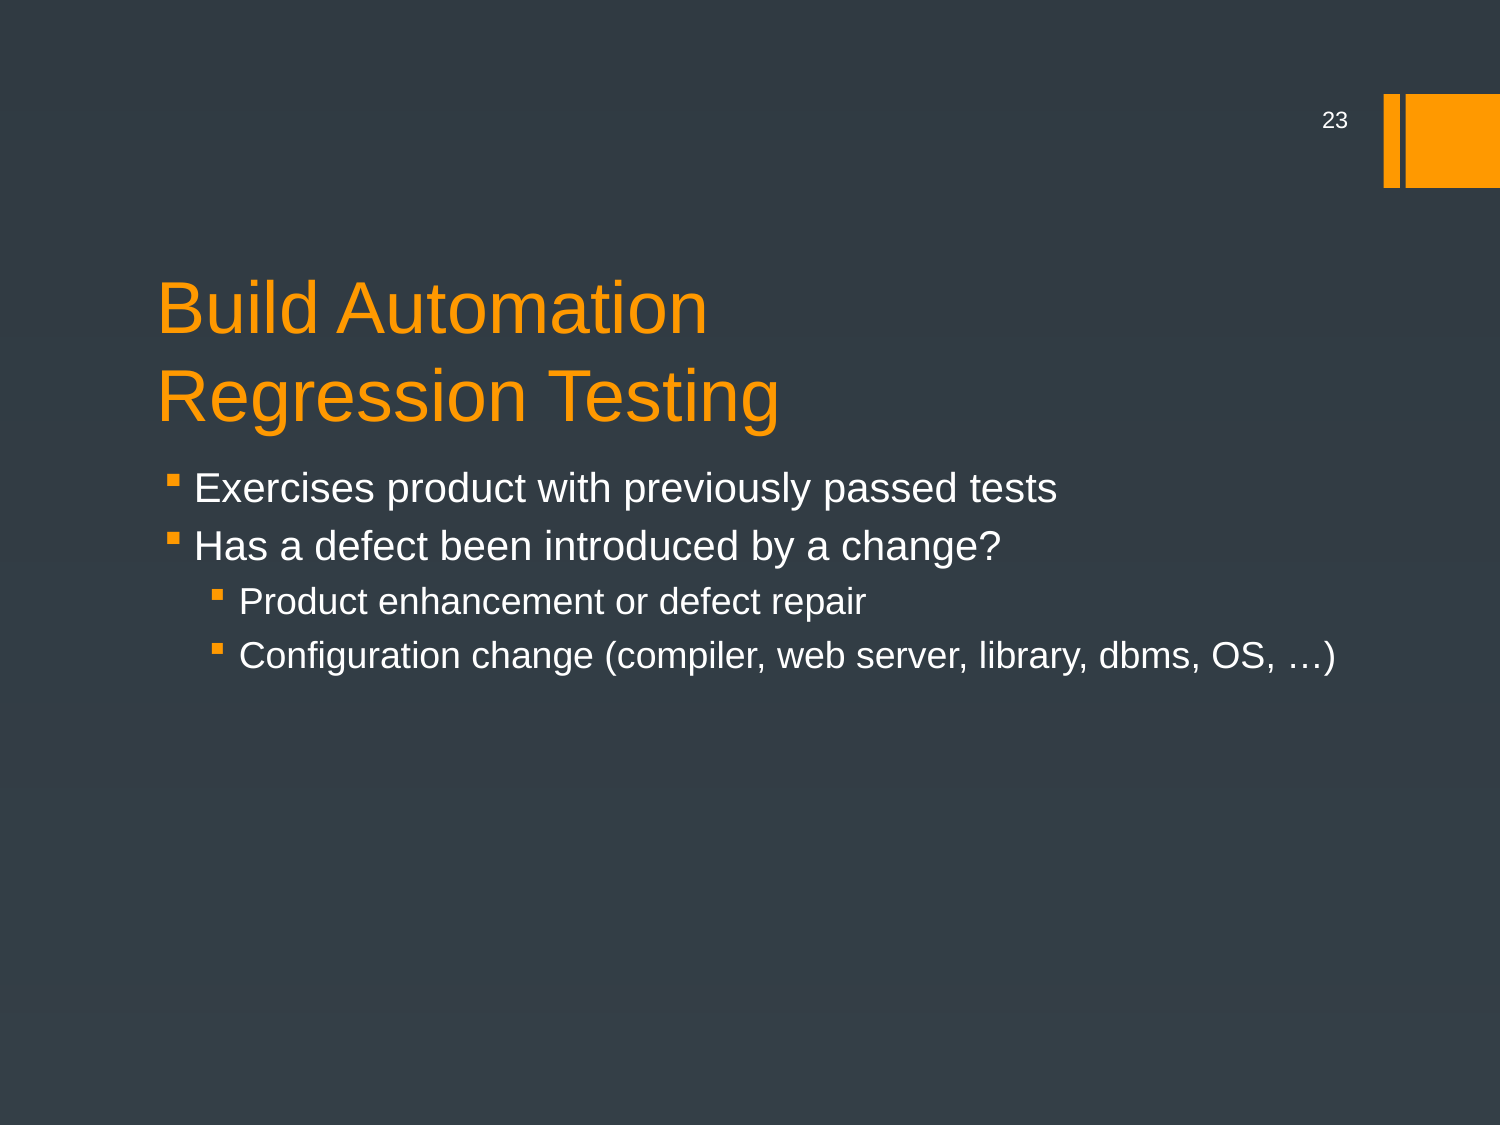

23
# Build Automation
Regression Testing
Exercises product with previously passed tests
Has a defect been introduced by a change?
Product enhancement or defect repair
Configuration change (compiler, web server, library, dbms, OS, …)